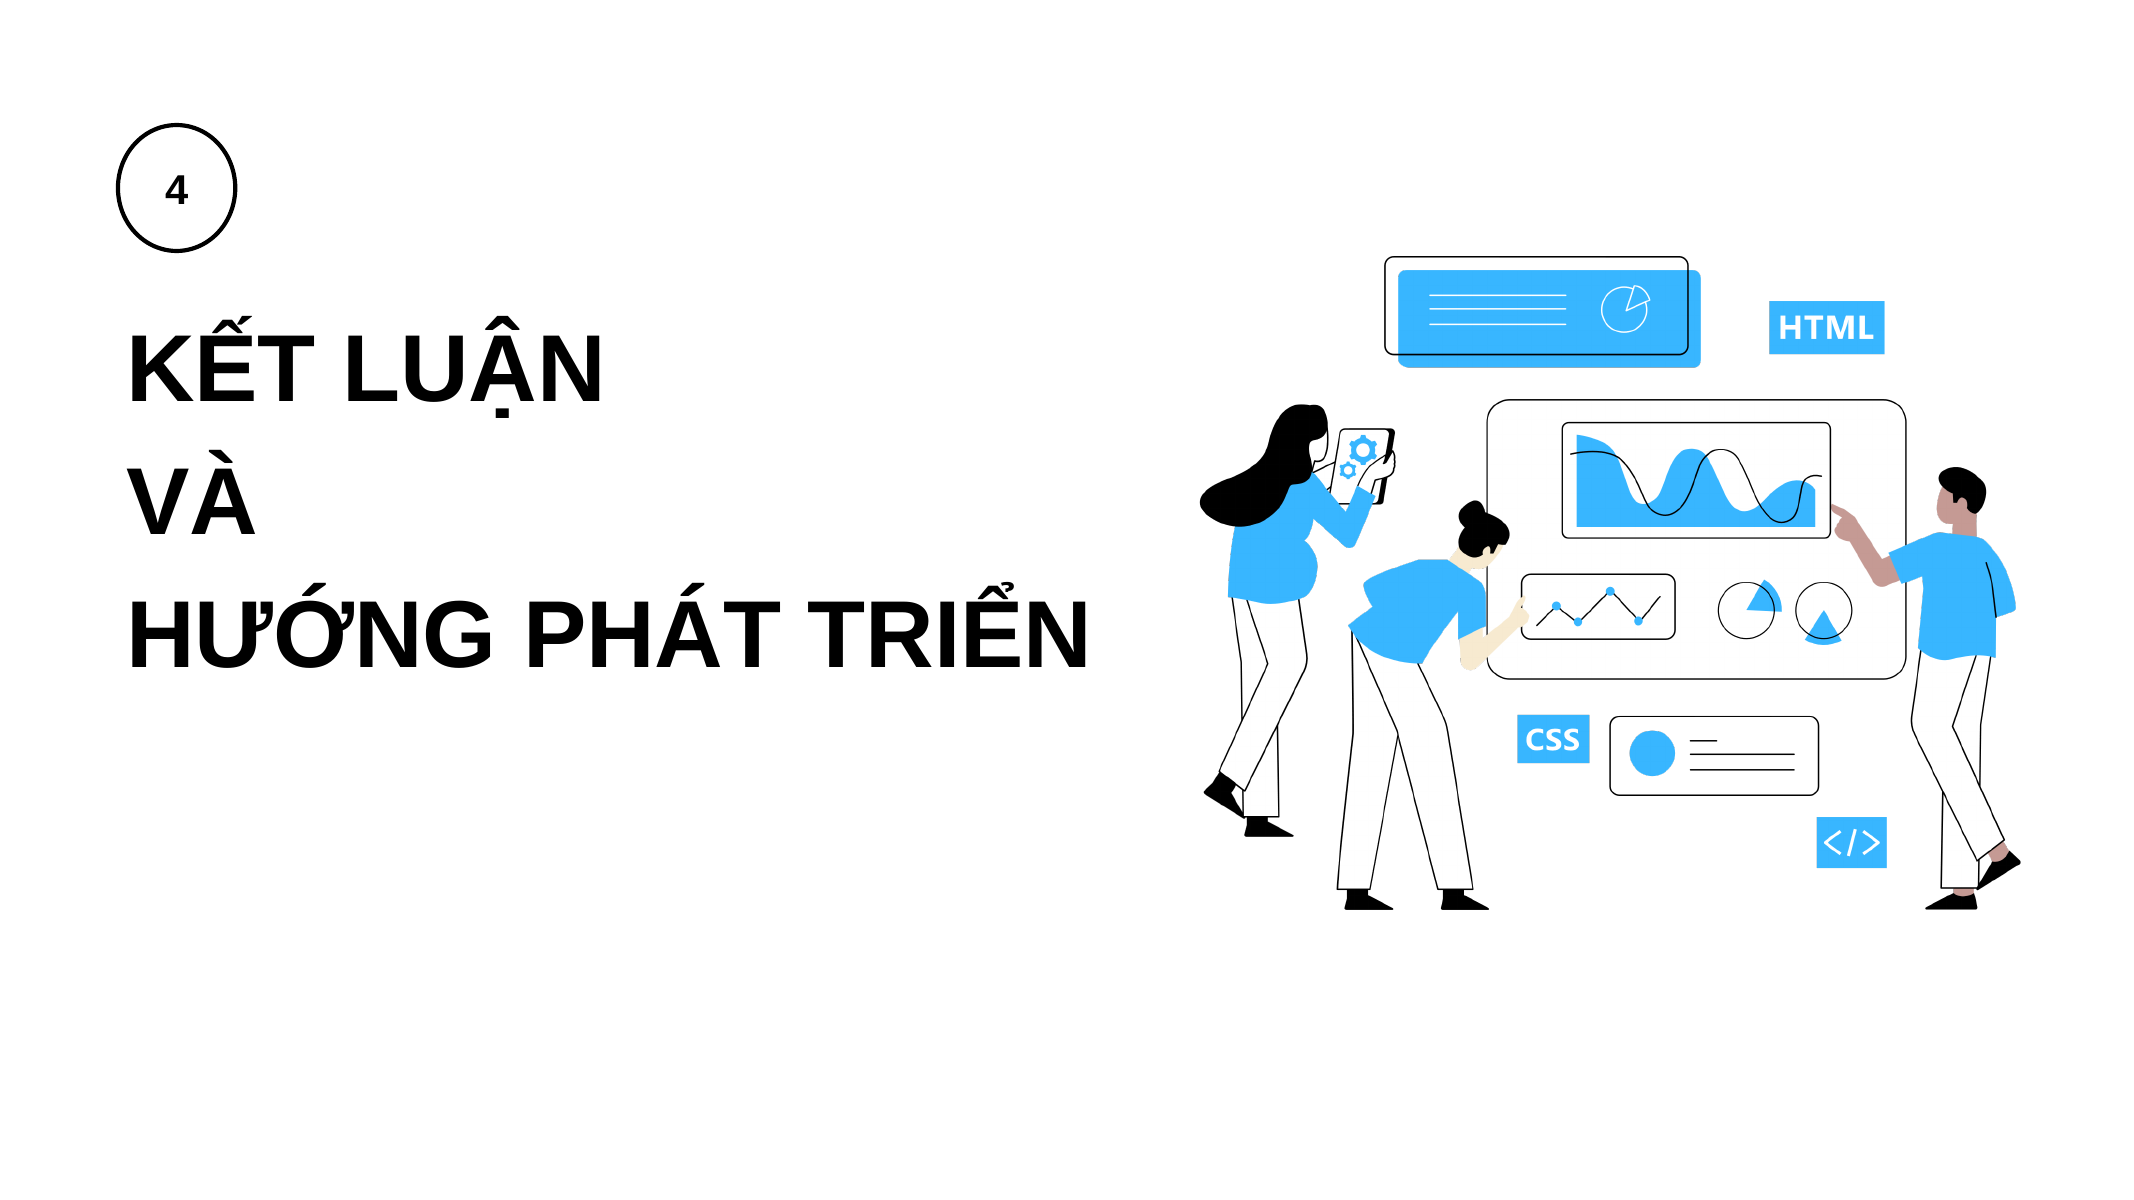

4

KẾT LUẬN
VÀ
HƯỚNG PHÁT TRIỂN